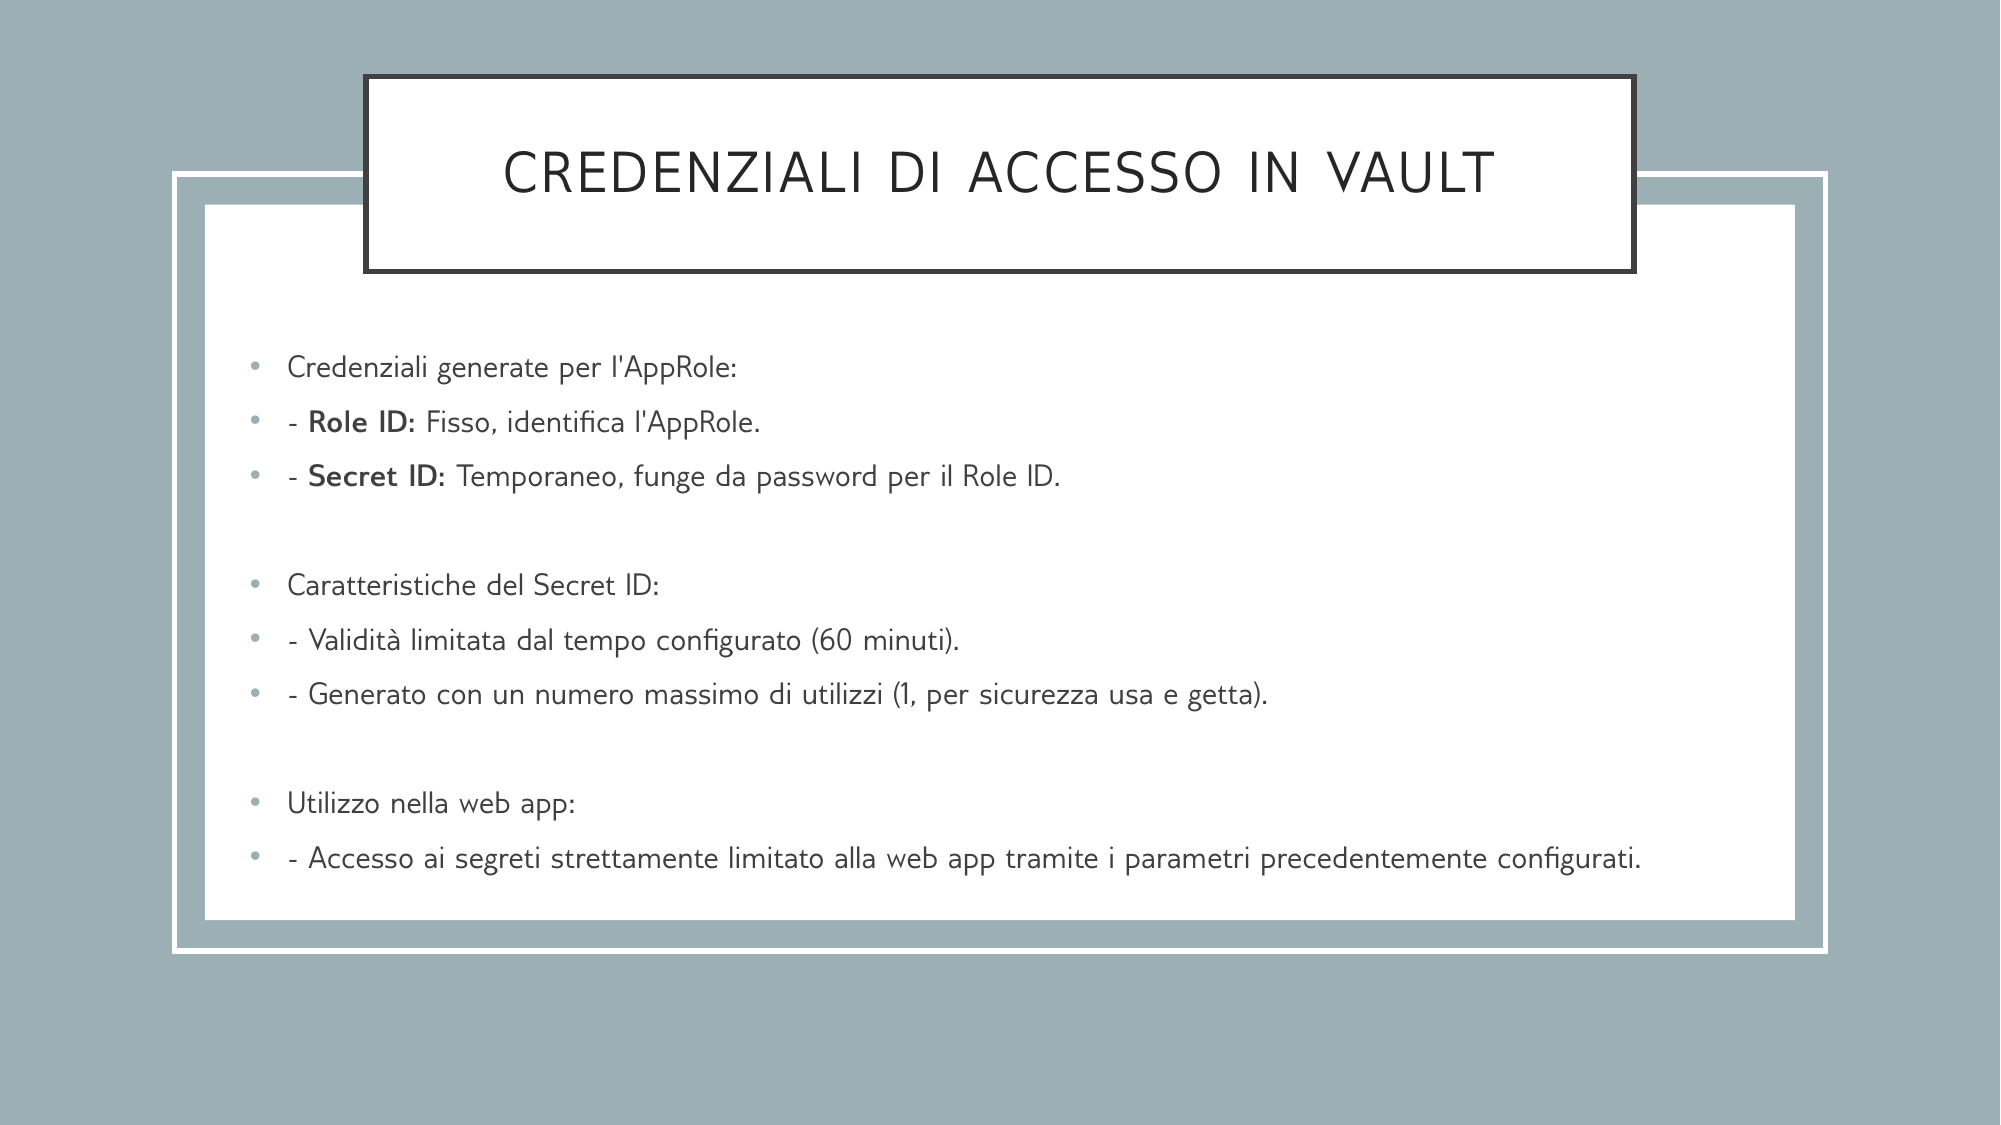

# Credenziali di Accesso in Vault

Credenziali generate per l'AppRole:
- Role ID: Fisso, identifica l'AppRole.
- Secret ID: Temporaneo, funge da password per il Role ID.

Caratteristiche del Secret ID:
- Validità limitata dal tempo configurato (60 minuti).
- Generato con un numero massimo di utilizzi (1, per sicurezza usa e getta).

Utilizzo nella web app:
- Accesso ai segreti strettamente limitato alla web app tramite i parametri precedentemente configurati.